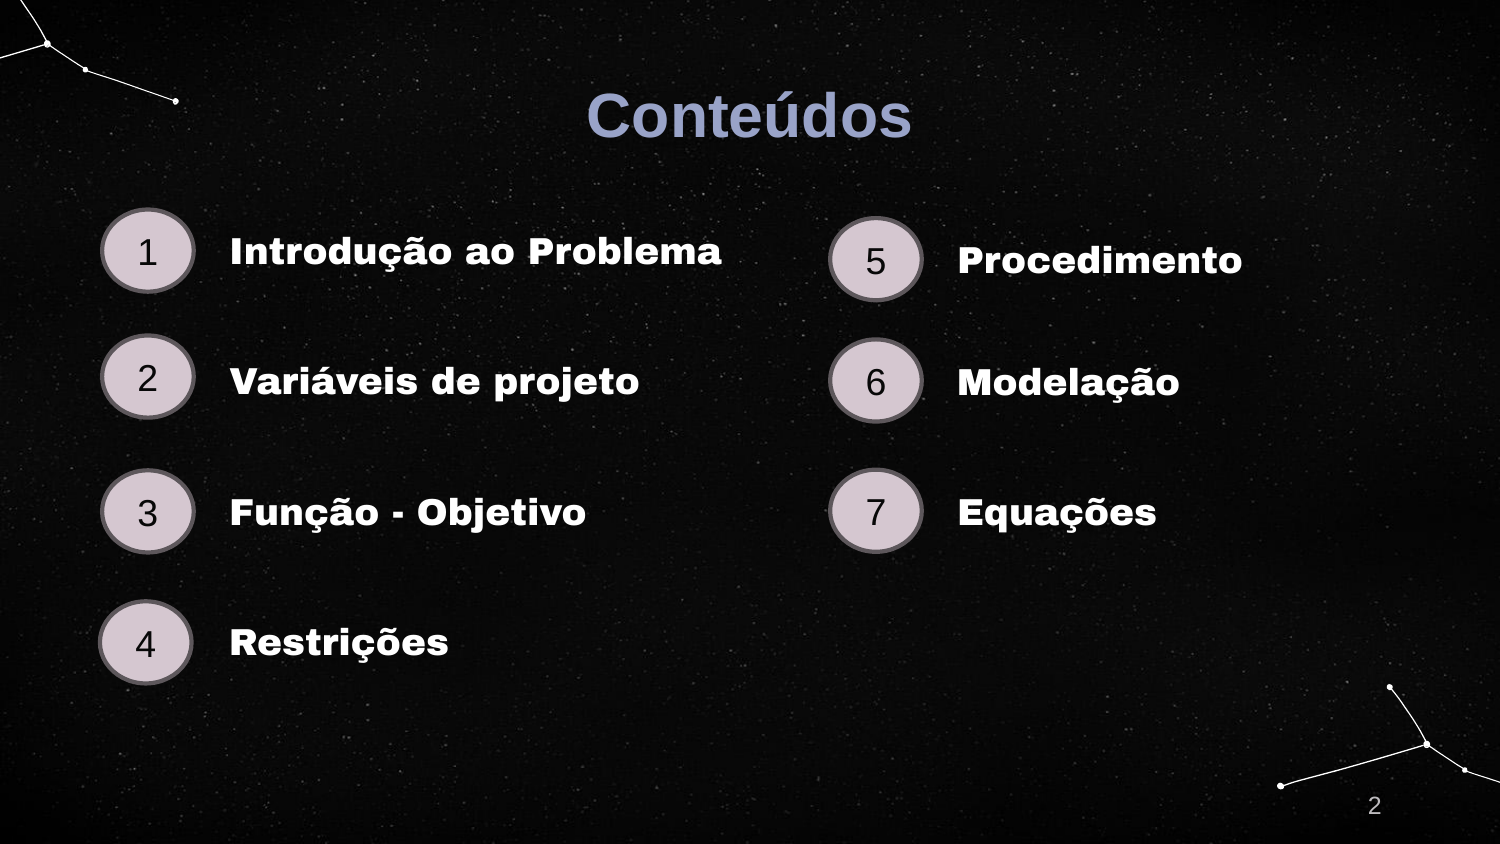

# Conteúdos
1
5
Introdução ao Problema
Procedimento
2
6
Variáveis de projeto
Modelação
7
3
Equações
Função - Objetivo
4
Restrições

2